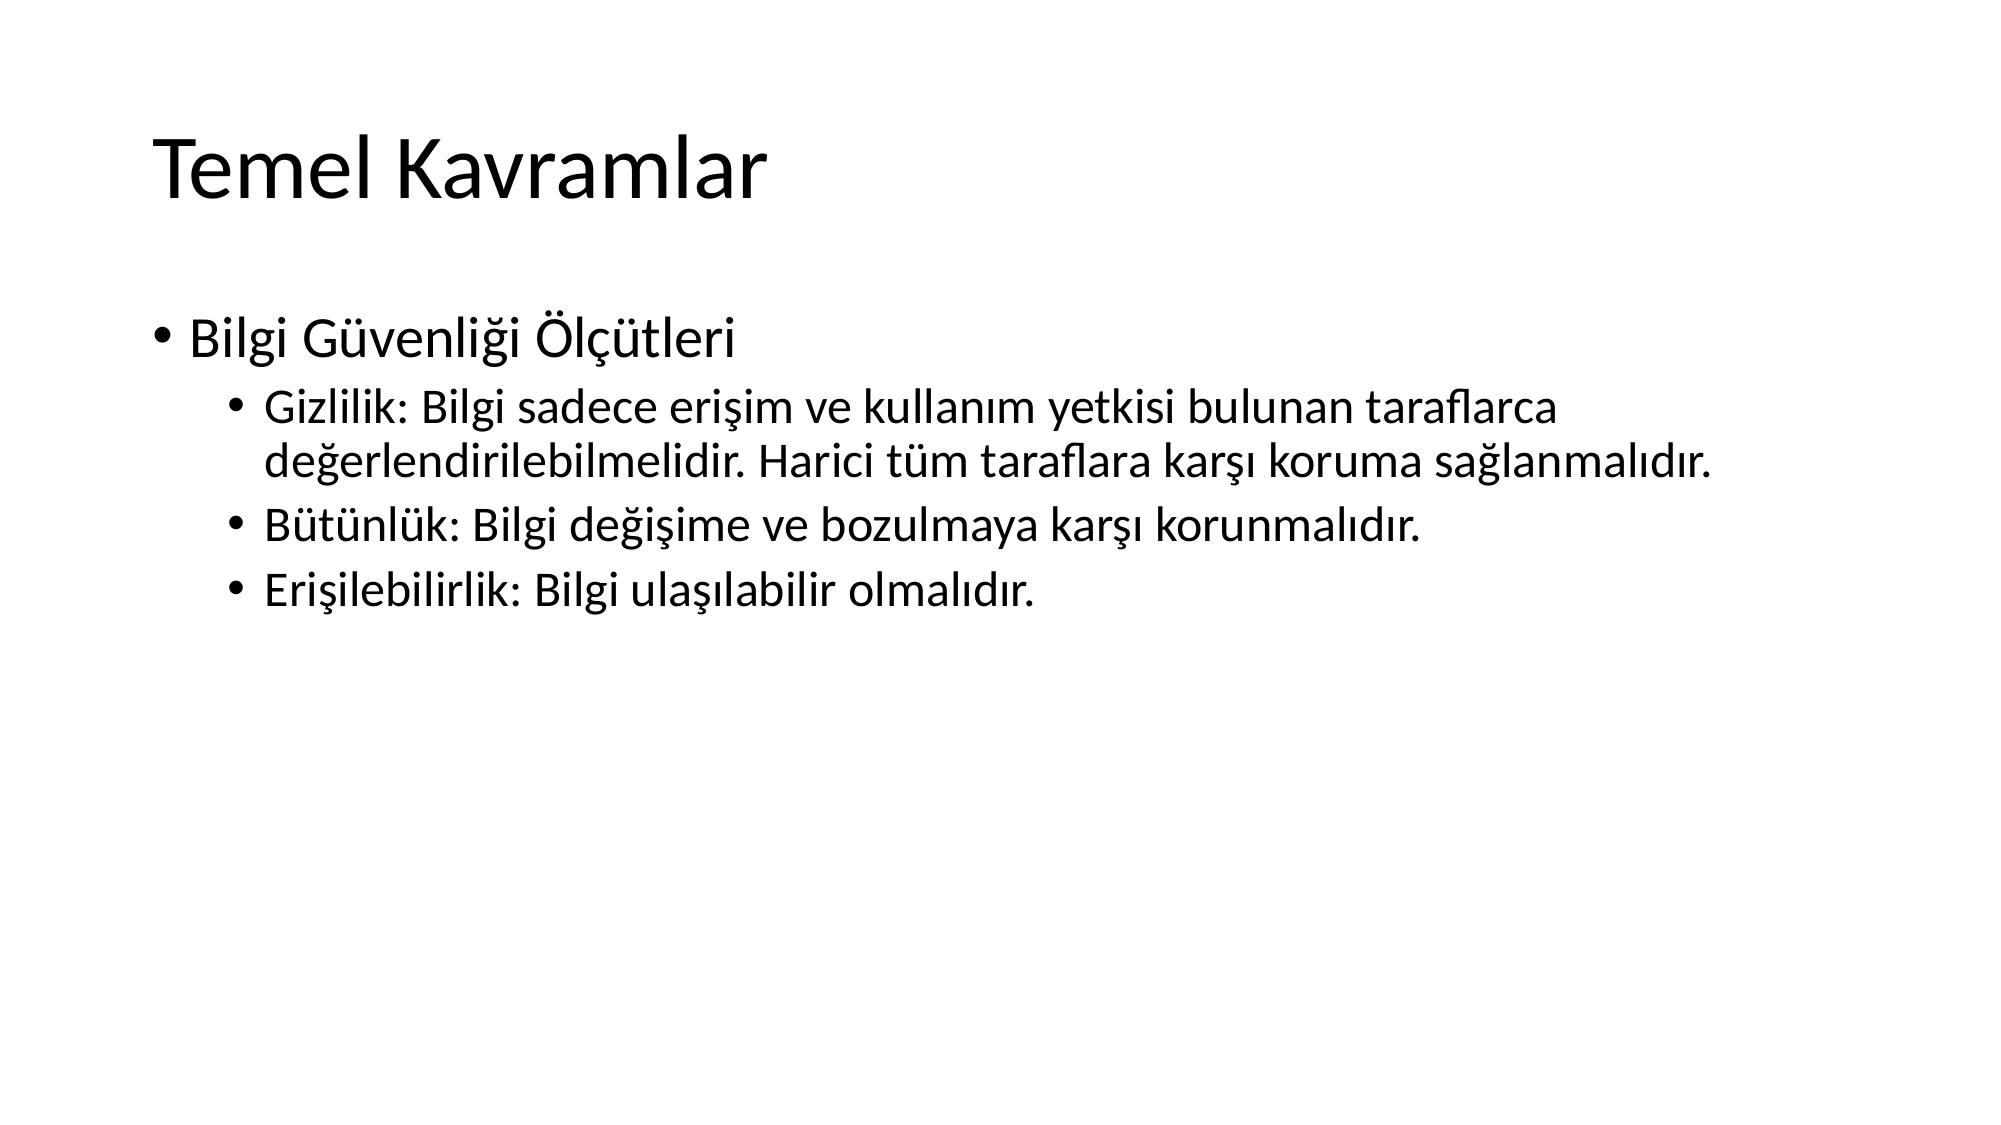

# Temel Kavramlar
Bilgi Güvenliği Ölçütleri
Gizlilik: Bilgi sadece erişim ve kullanım yetkisi bulunan taraflarca değerlendirilebilmelidir. Harici tüm taraflara karşı koruma sağlanmalıdır.
Bütünlük: Bilgi değişime ve bozulmaya karşı korunmalıdır.
Erişilebilirlik: Bilgi ulaşılabilir olmalıdır.